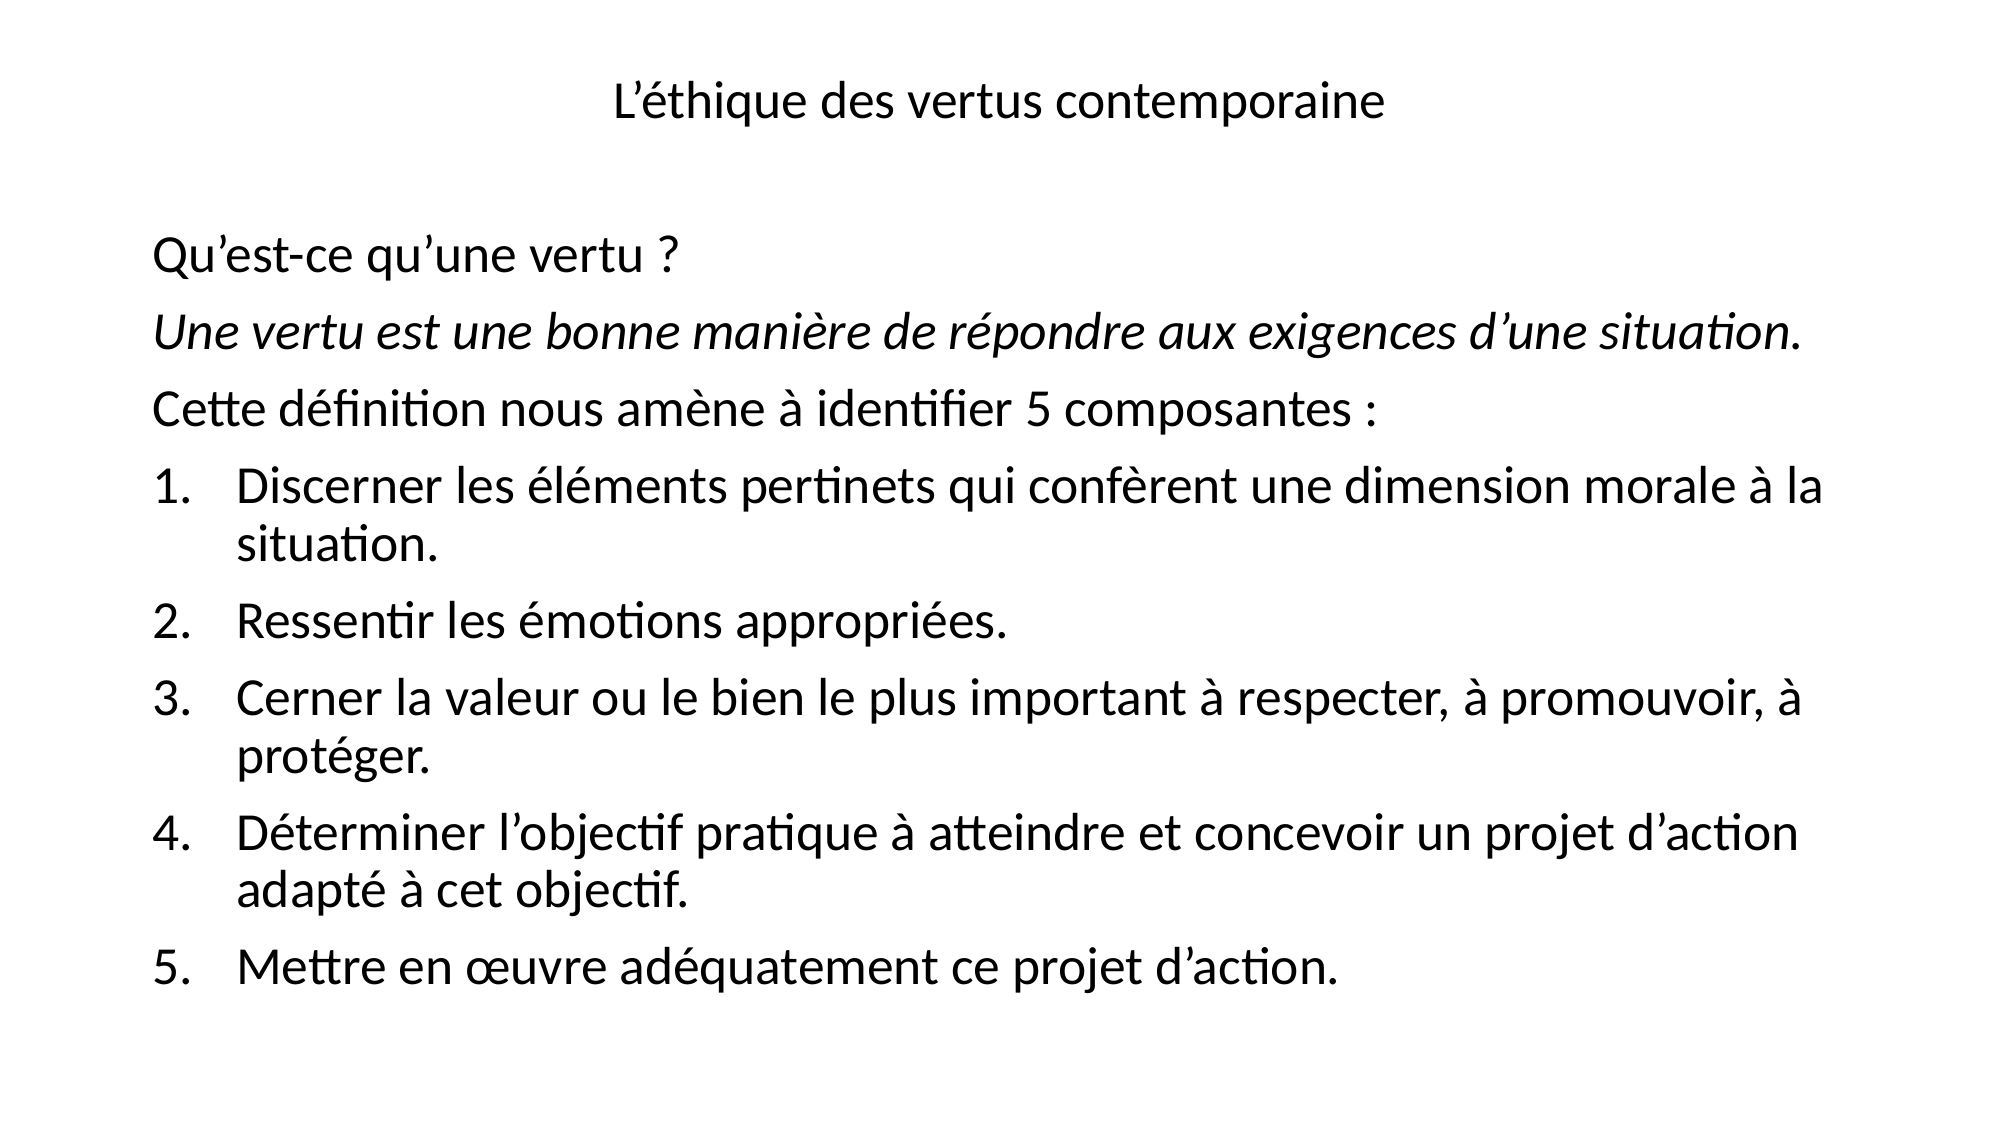

L’éthique des vertus contemporaine

Qu’est-ce qu’une vertu ?
Une vertu est une bonne manière de répondre aux exigences d’une situation.
Cette définition nous amène à identifier 5 composantes :
Discerner les éléments pertinets qui confèrent une dimension morale à la situation.
Ressentir les émotions appropriées.
Cerner la valeur ou le bien le plus important à respecter, à promouvoir, à protéger.
Déterminer l’objectif pratique à atteindre et concevoir un projet d’action adapté à cet objectif.
Mettre en œuvre adéquatement ce projet d’action.